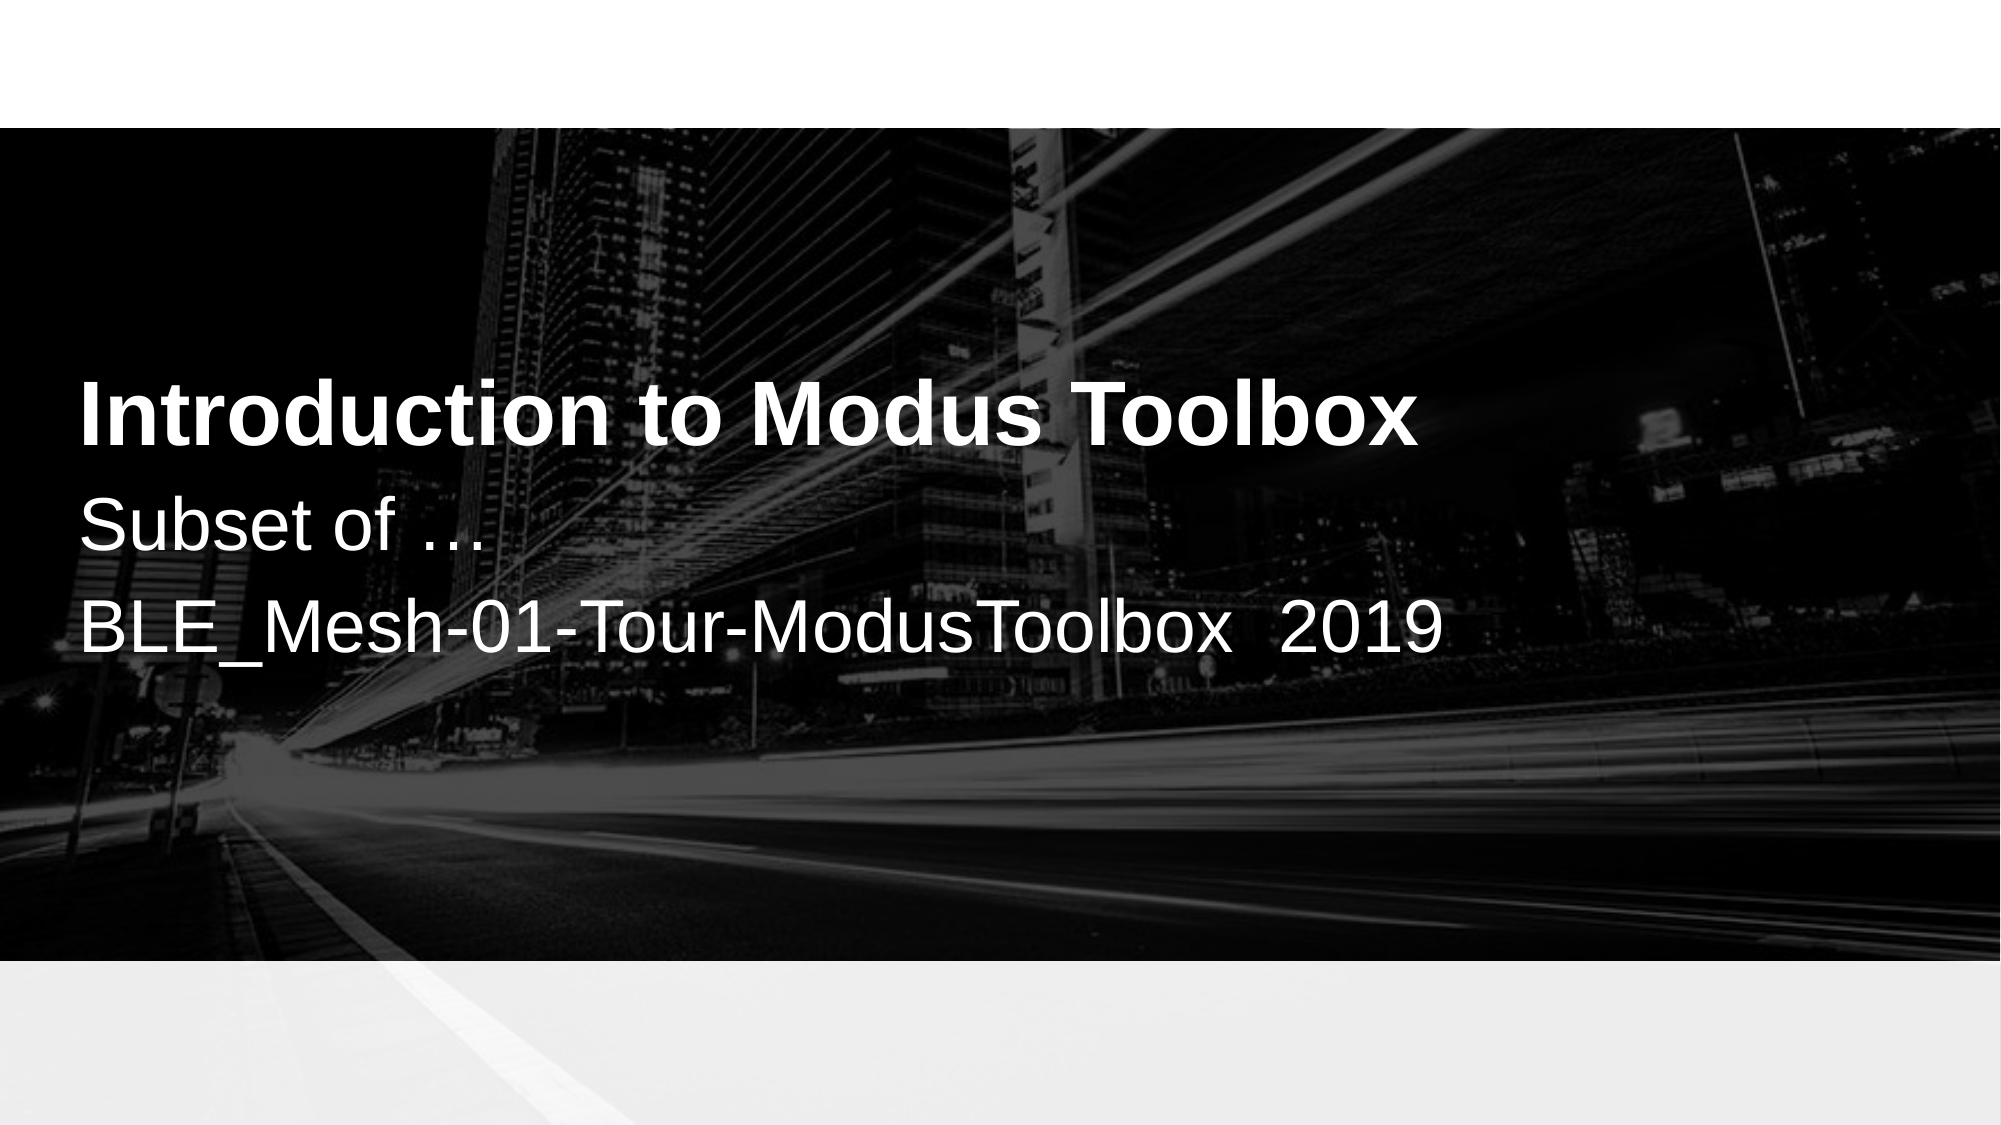

Introduction to Modus Toolbox
Subset of …
BLE_Mesh-01-Tour-ModusToolbox	2019